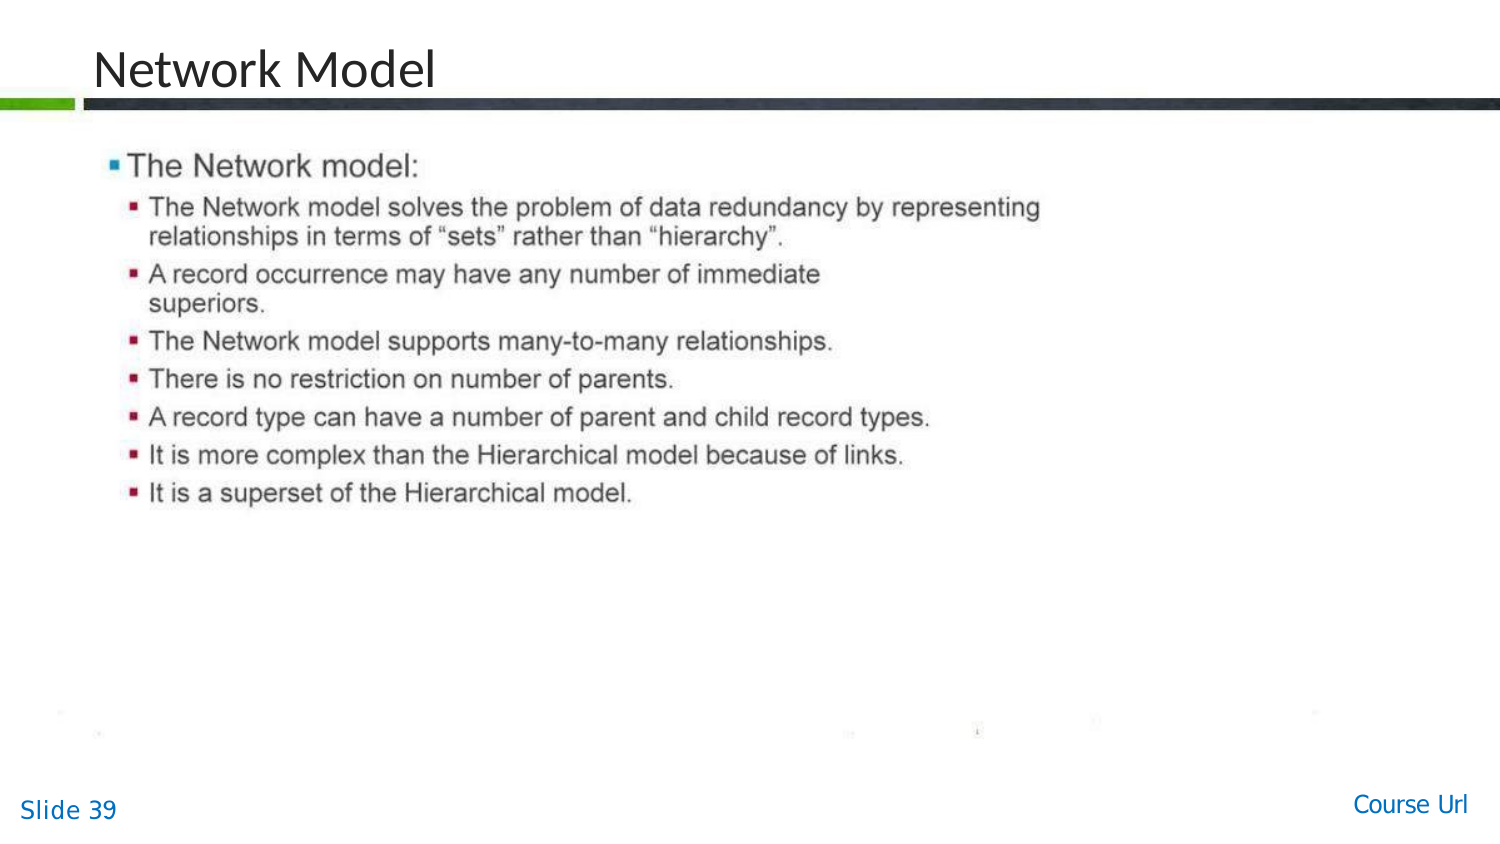

# Network Model

Course Url
Slide 39